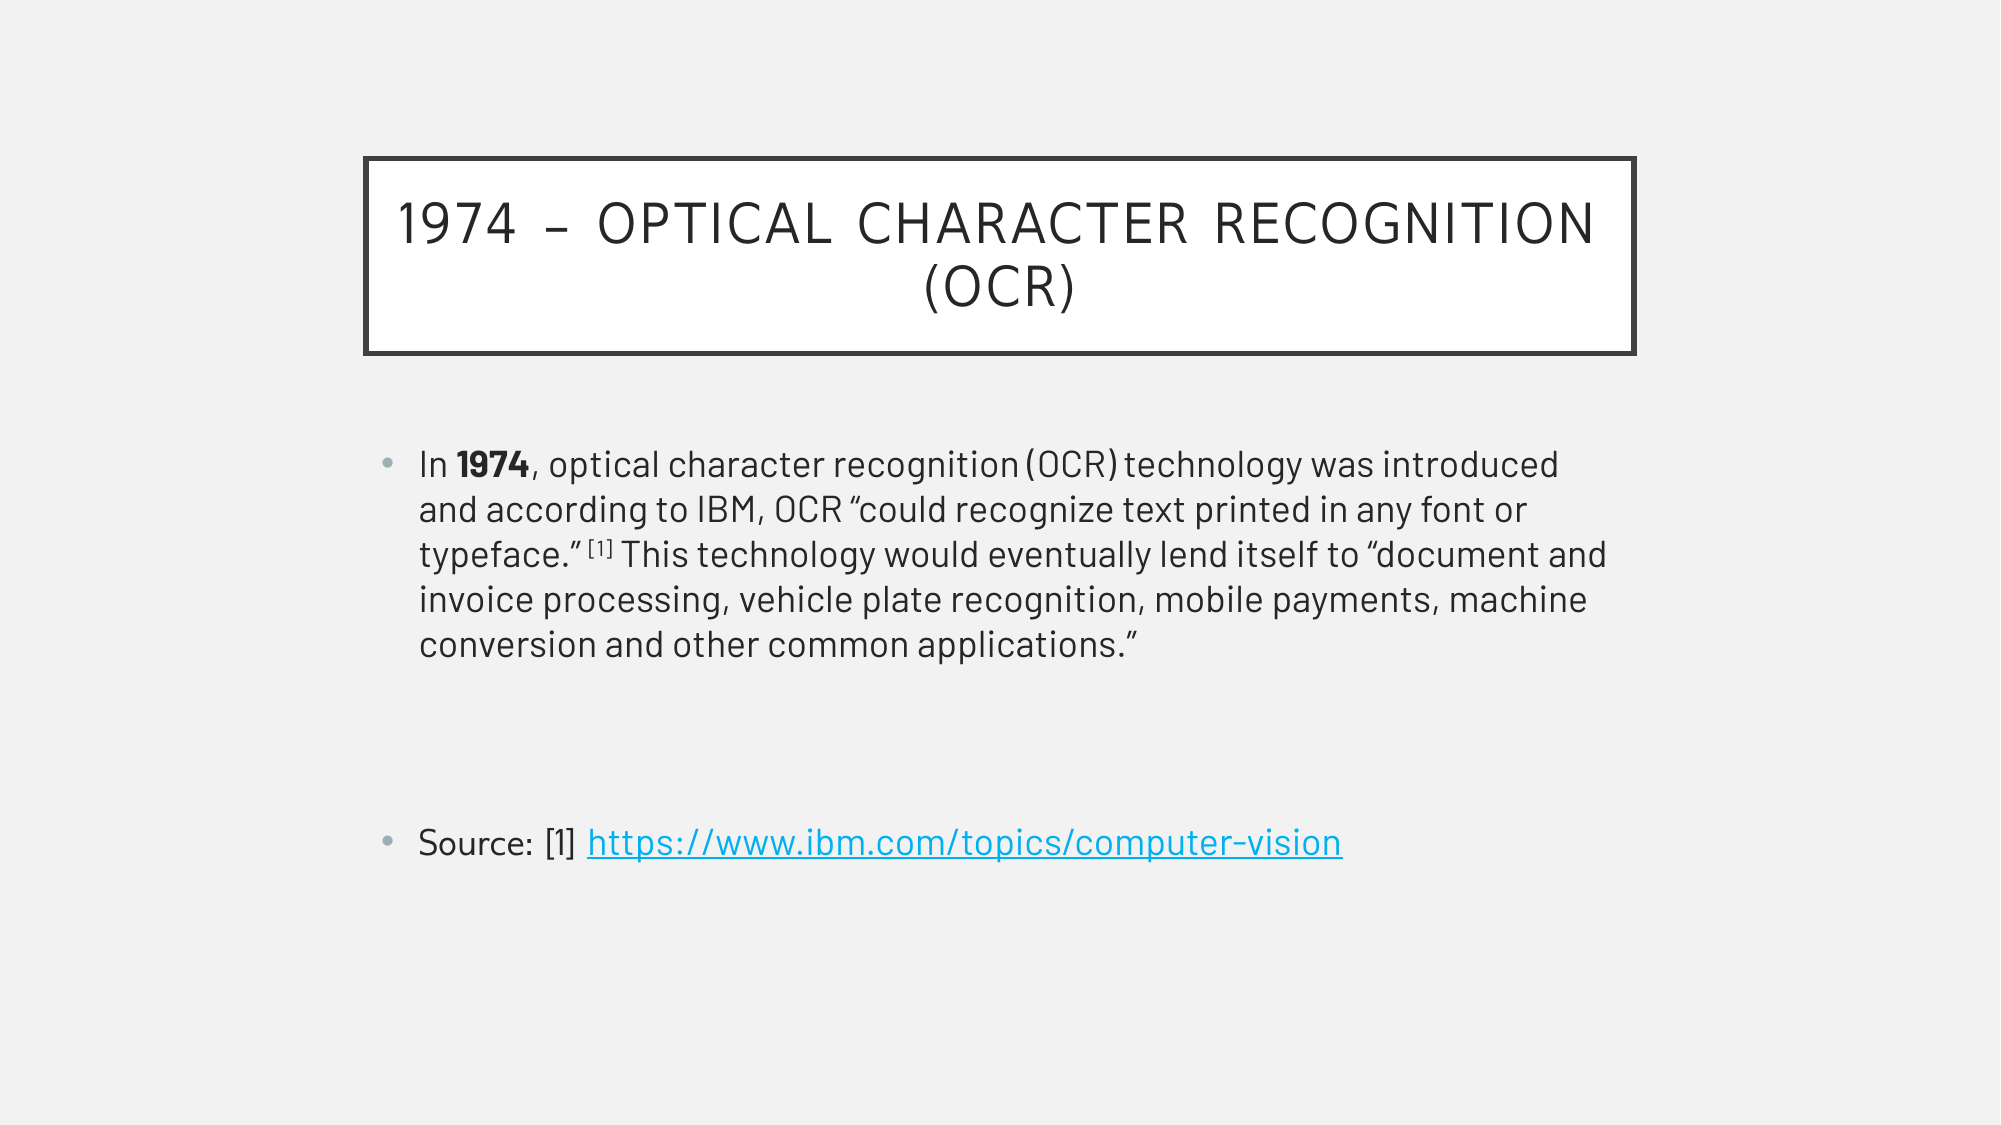

# 1974 – Optical Character Recognition (OCR)
In 1974, optical character recognition (OCR) technology was introduced and according to IBM, OCR “could recognize text printed in any font or typeface.” [1] This technology would eventually lend itself to “document and invoice processing, vehicle plate recognition, mobile payments, machine conversion and other common applications.”

Source: [1] https://www.ibm.com/topics/computer-vision